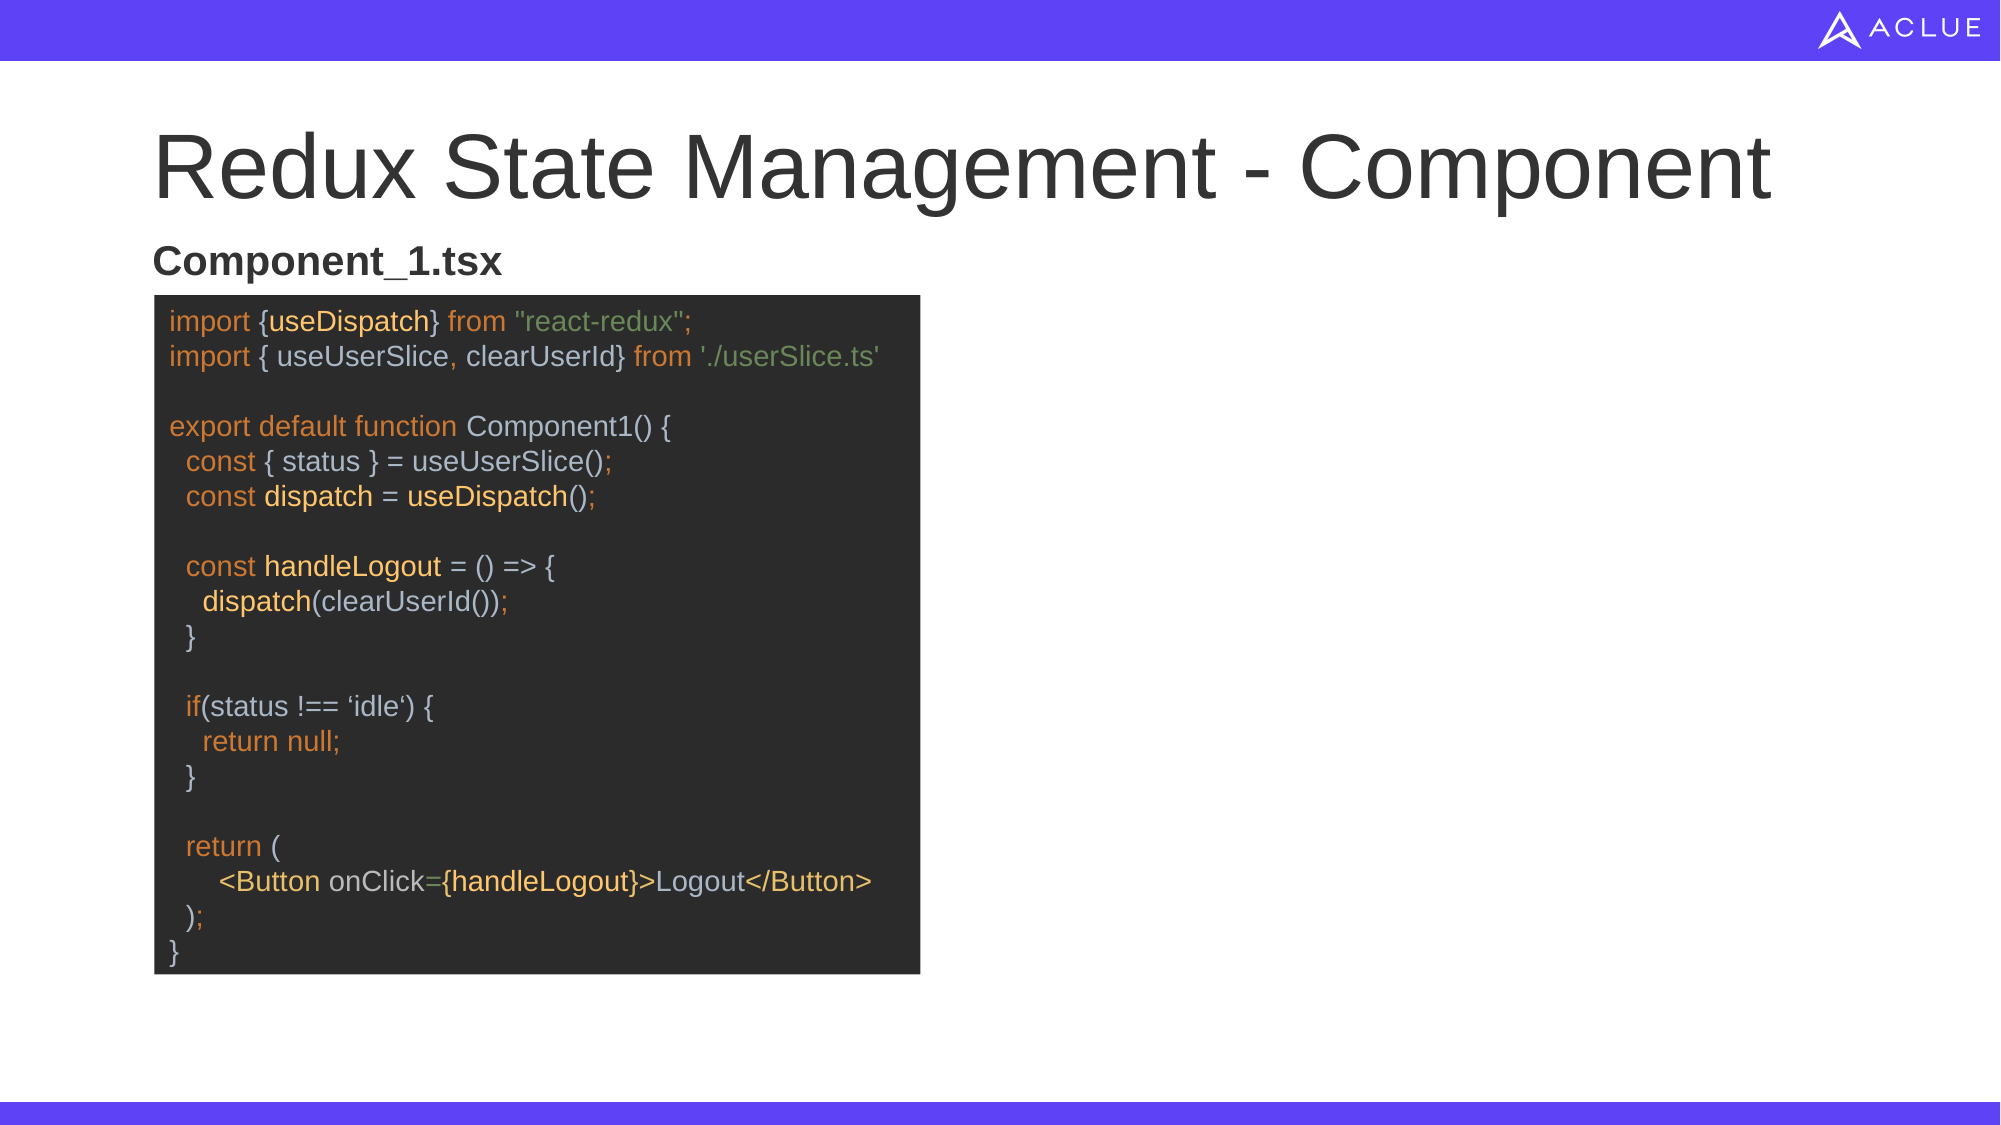

# Redux State Management - Component
Component_1.tsx
import {useDispatch} from "react-redux";
import { useUserSlice, clearUserId} from './userSlice.ts'
export default function Component1() {
  const { status } = useUserSlice();
  const dispatch = useDispatch();
  const handleLogout = () => {
    dispatch(clearUserId());
  }
  if(status !== ‘idle‘) {
    return null;
  }
  return (
      <Button onClick={handleLogout}>Logout</Button>
  );
}